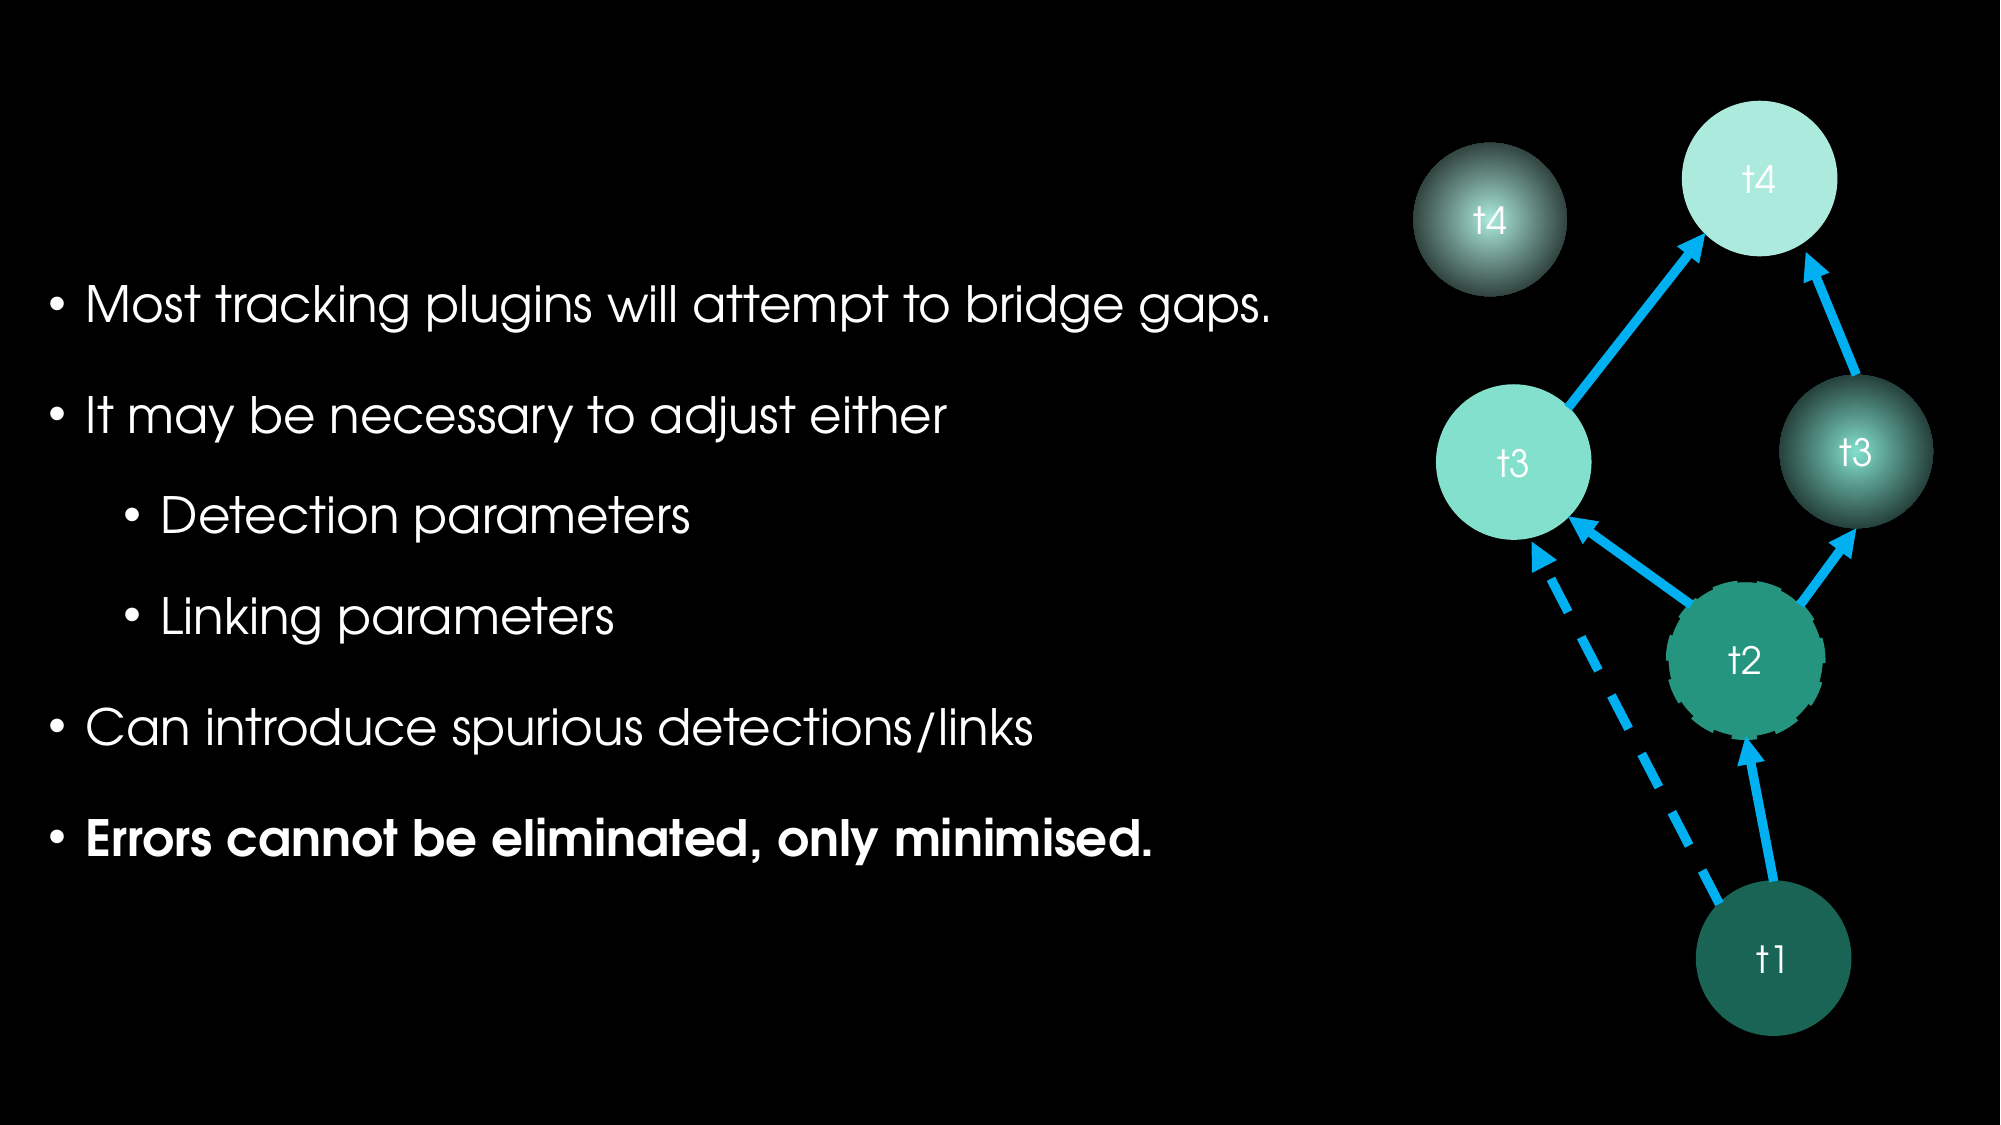

Most tracking plugins will attempt to bridge gaps.
It may be necessary to adjust either
Detection parameters
Linking parameters
Can introduce spurious detections/links
Errors cannot be eliminated, only minimised.
t4
t4
t3
t3
t2
t2
t1